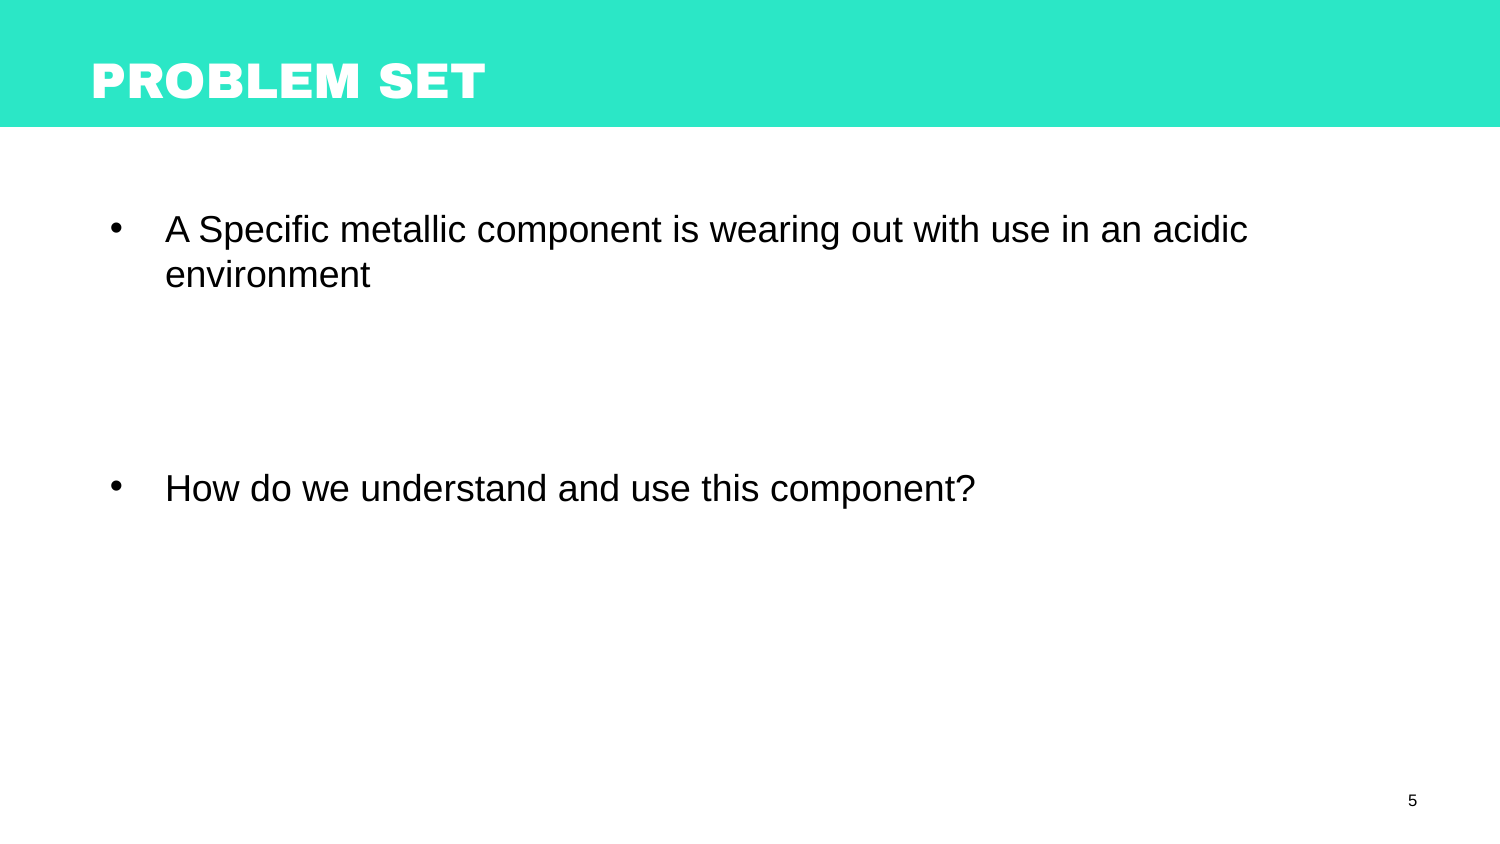

# PROBLEM SET
A Specific metallic component is wearing out with use in an acidic
environment

How do we understand and use this component?
5